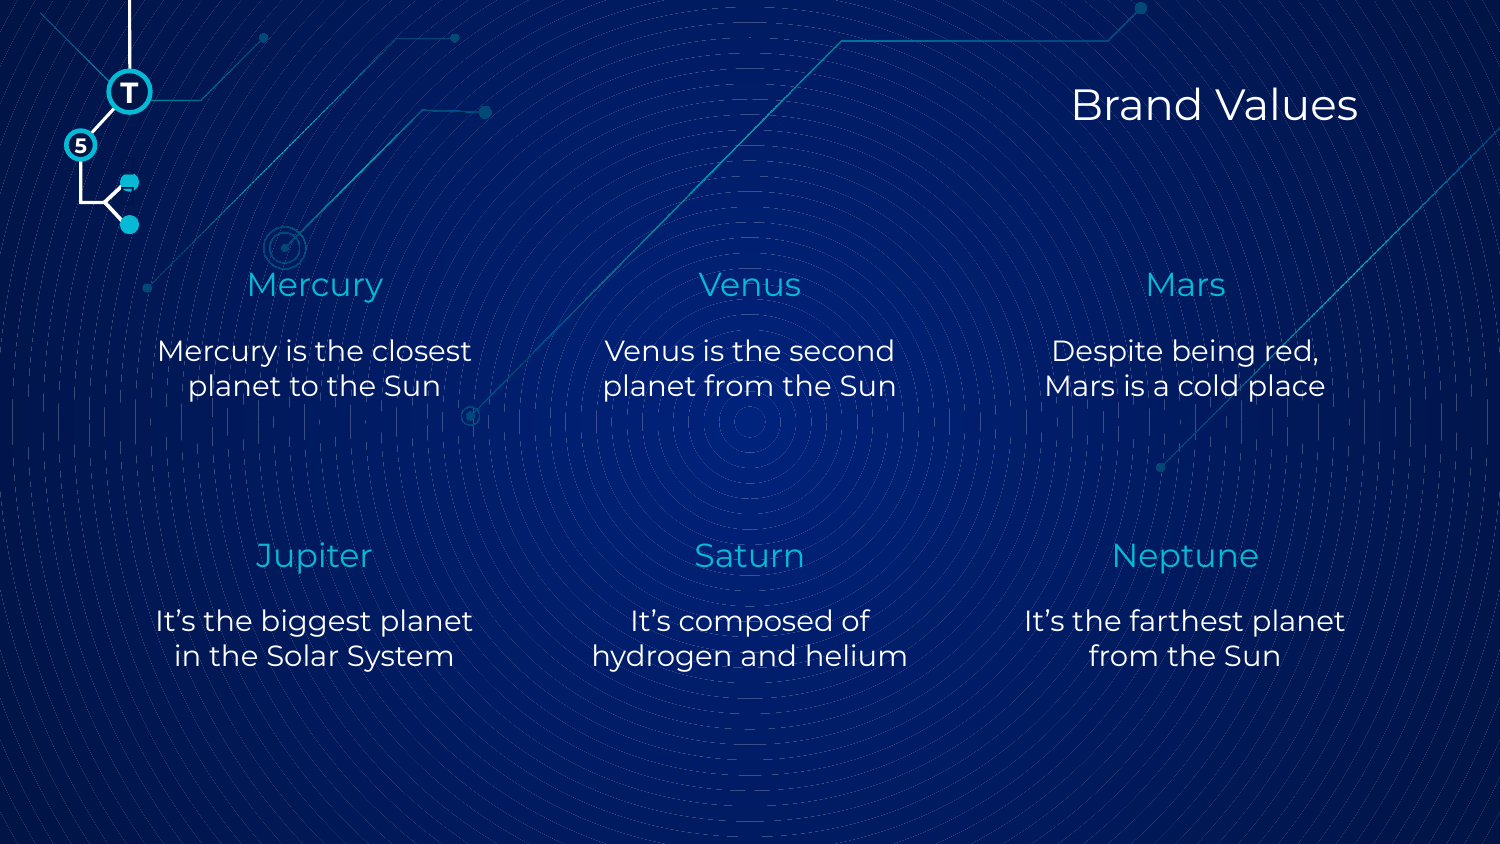

# Brand Values
T
5
🠺

🠺
Mercury
Venus
Mars
Mercury is the closest planet to the Sun
Venus is the second planet from the Sun

Despite being red,
Mars is a cold place
Jupiter
Saturn
Neptune
It’s the biggest planet in the Solar System
It’s composed of hydrogen and helium

It’s the farthest planet from the Sun